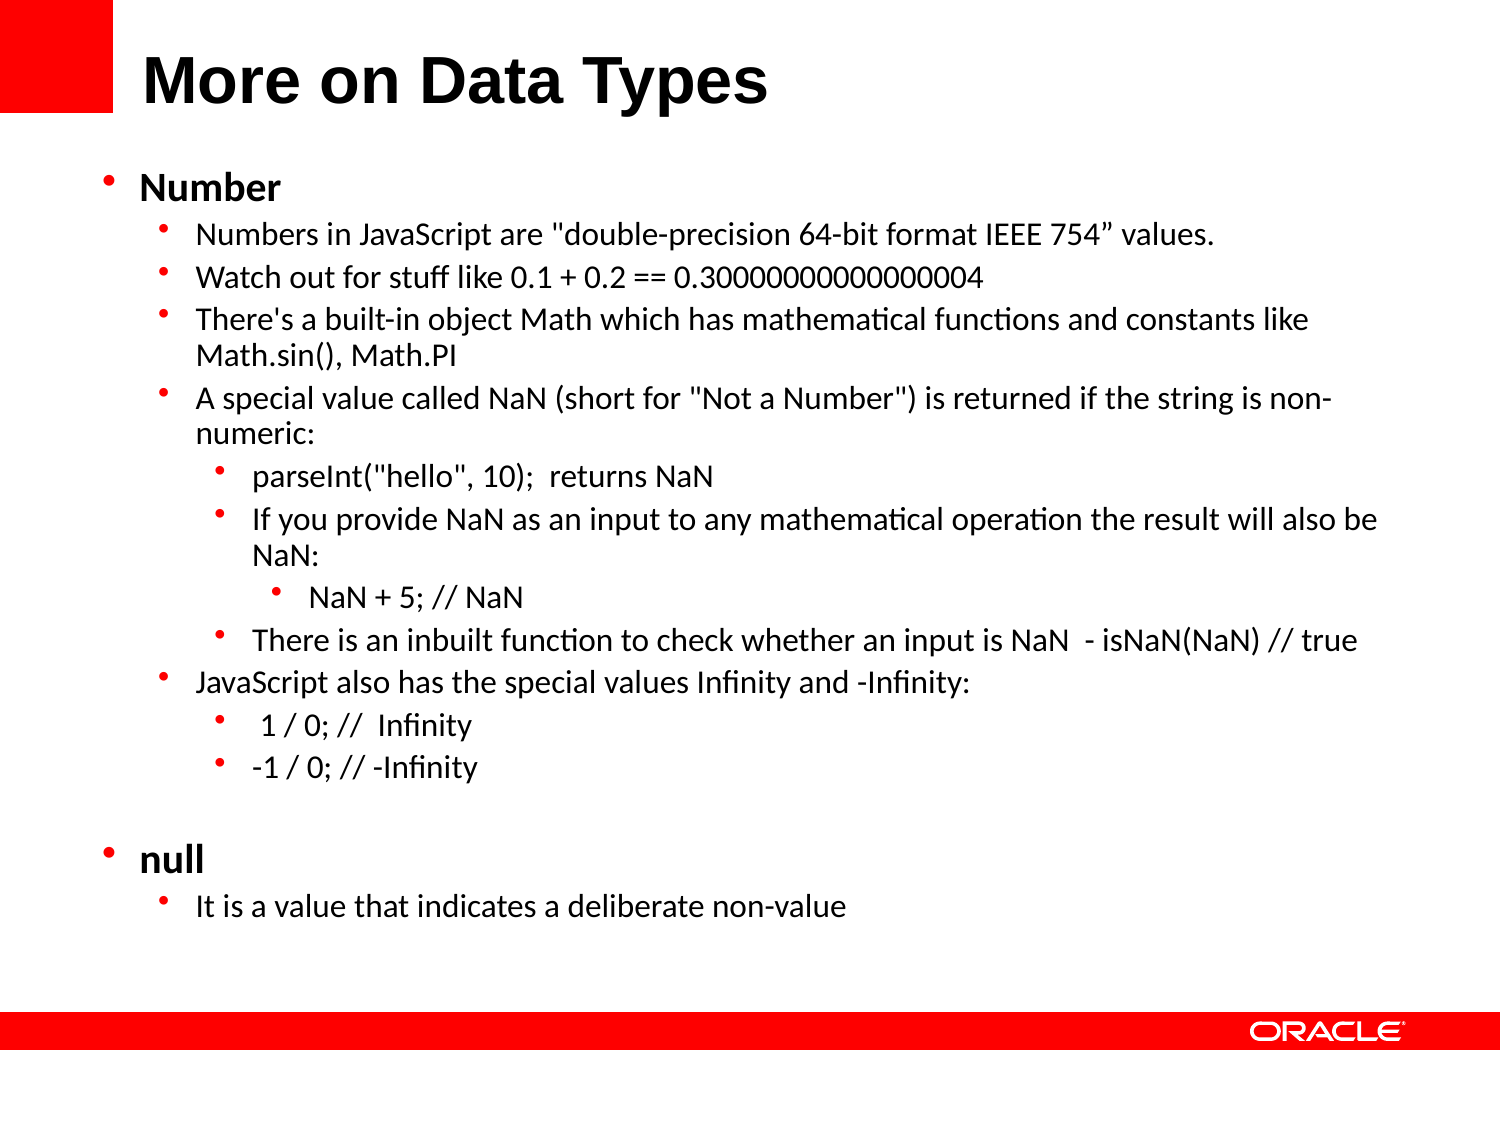

# More on Data Types
Number
Numbers in JavaScript are "double-precision 64-bit format IEEE 754” values.
Watch out for stuff like 0.1 + 0.2 == 0.30000000000000004
There's a built-in object Math which has mathematical functions and constants like Math.sin(), Math.PI
A special value called NaN (short for "Not a Number") is returned if the string is non-numeric:
parseInt("hello", 10);  returns NaN
If you provide NaN as an input to any mathematical operation the result will also be NaN:
NaN + 5; // NaN
There is an inbuilt function to check whether an input is NaN  - isNaN(NaN) // true
JavaScript also has the special values Infinity and -Infinity:
 1 / 0; //  Infinity
-1 / 0; // -Infinity

null
It is a value that indicates a deliberate non-value